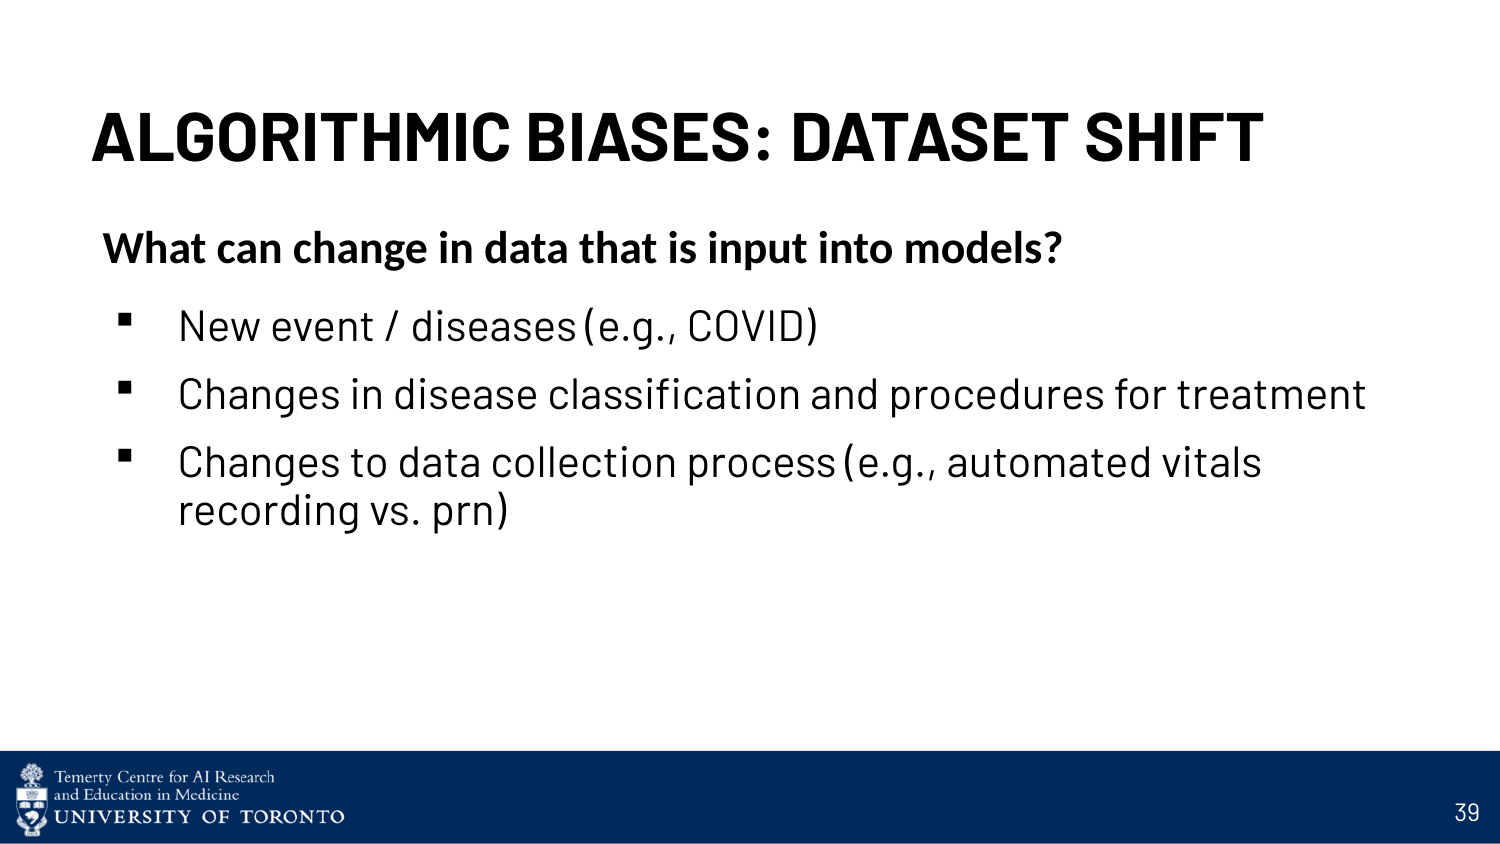

# ALGORITHMIC BIASES: DATASET SHIFT
What can change in data that is input into models?
New event / diseases (e.g., COVID)
Changes in disease classification and procedures for treatment
Changes to data collection process (e.g., automated vitals recording vs. prn)
39